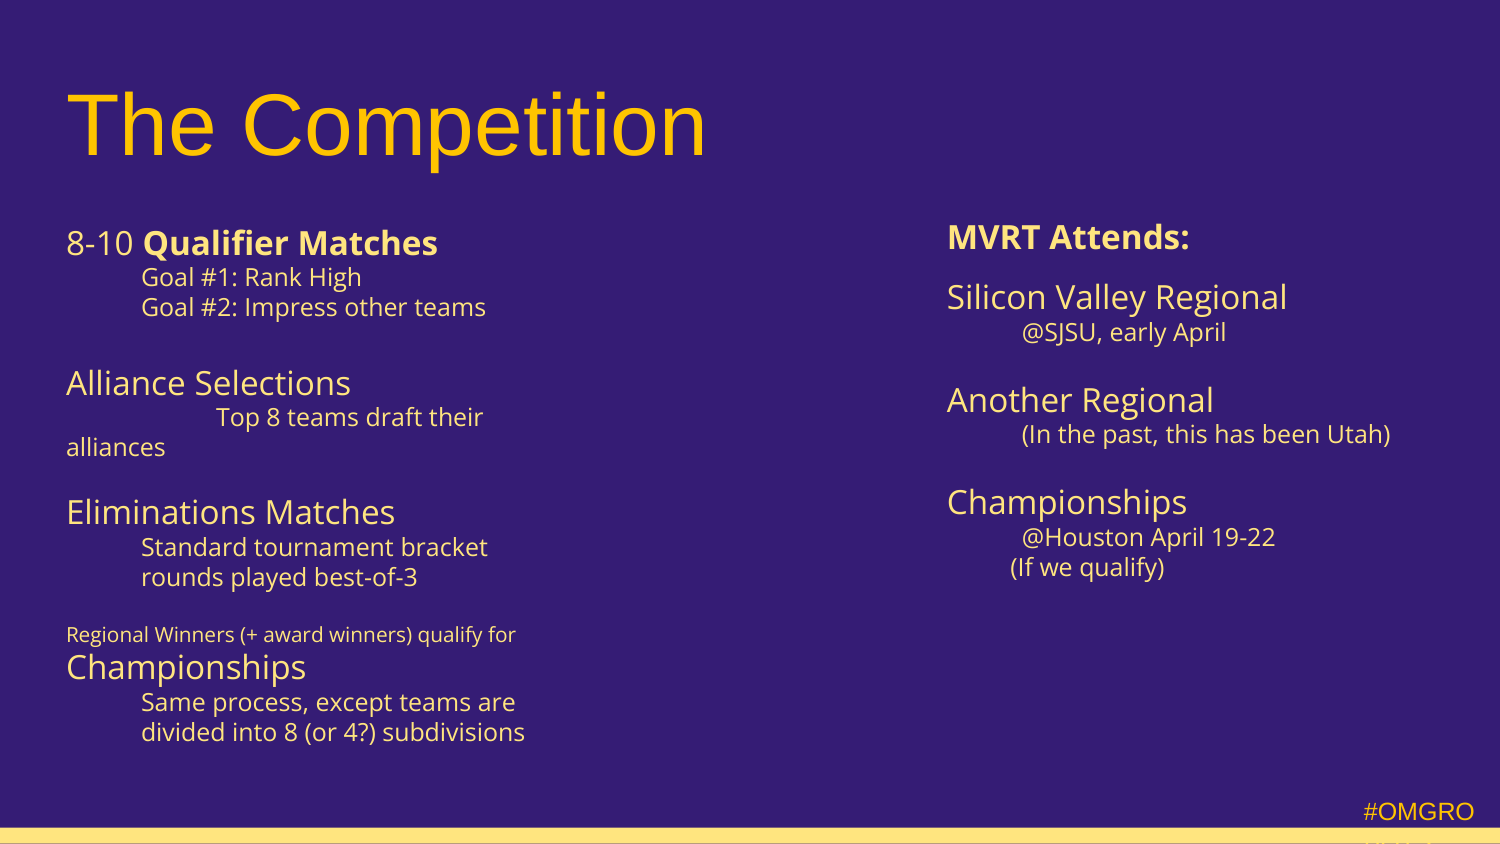

# The Competition
8-10 Qualifier Matches
Goal #1: Rank High
Goal #2: Impress other teams

Alliance Selections
	Top 8 teams draft their alliances

Eliminations Matches
Standard tournament bracket
rounds played best-of-3

Regional Winners (+ award winners) qualify for
Championships
Same process, except teams are divided into 8 (or 4?) subdivisions
MVRT Attends:
Silicon Valley Regional
@SJSU, early April

Another Regional
(In the past, this has been Utah)

Championships
@Houston April 19-22
(If we qualify)